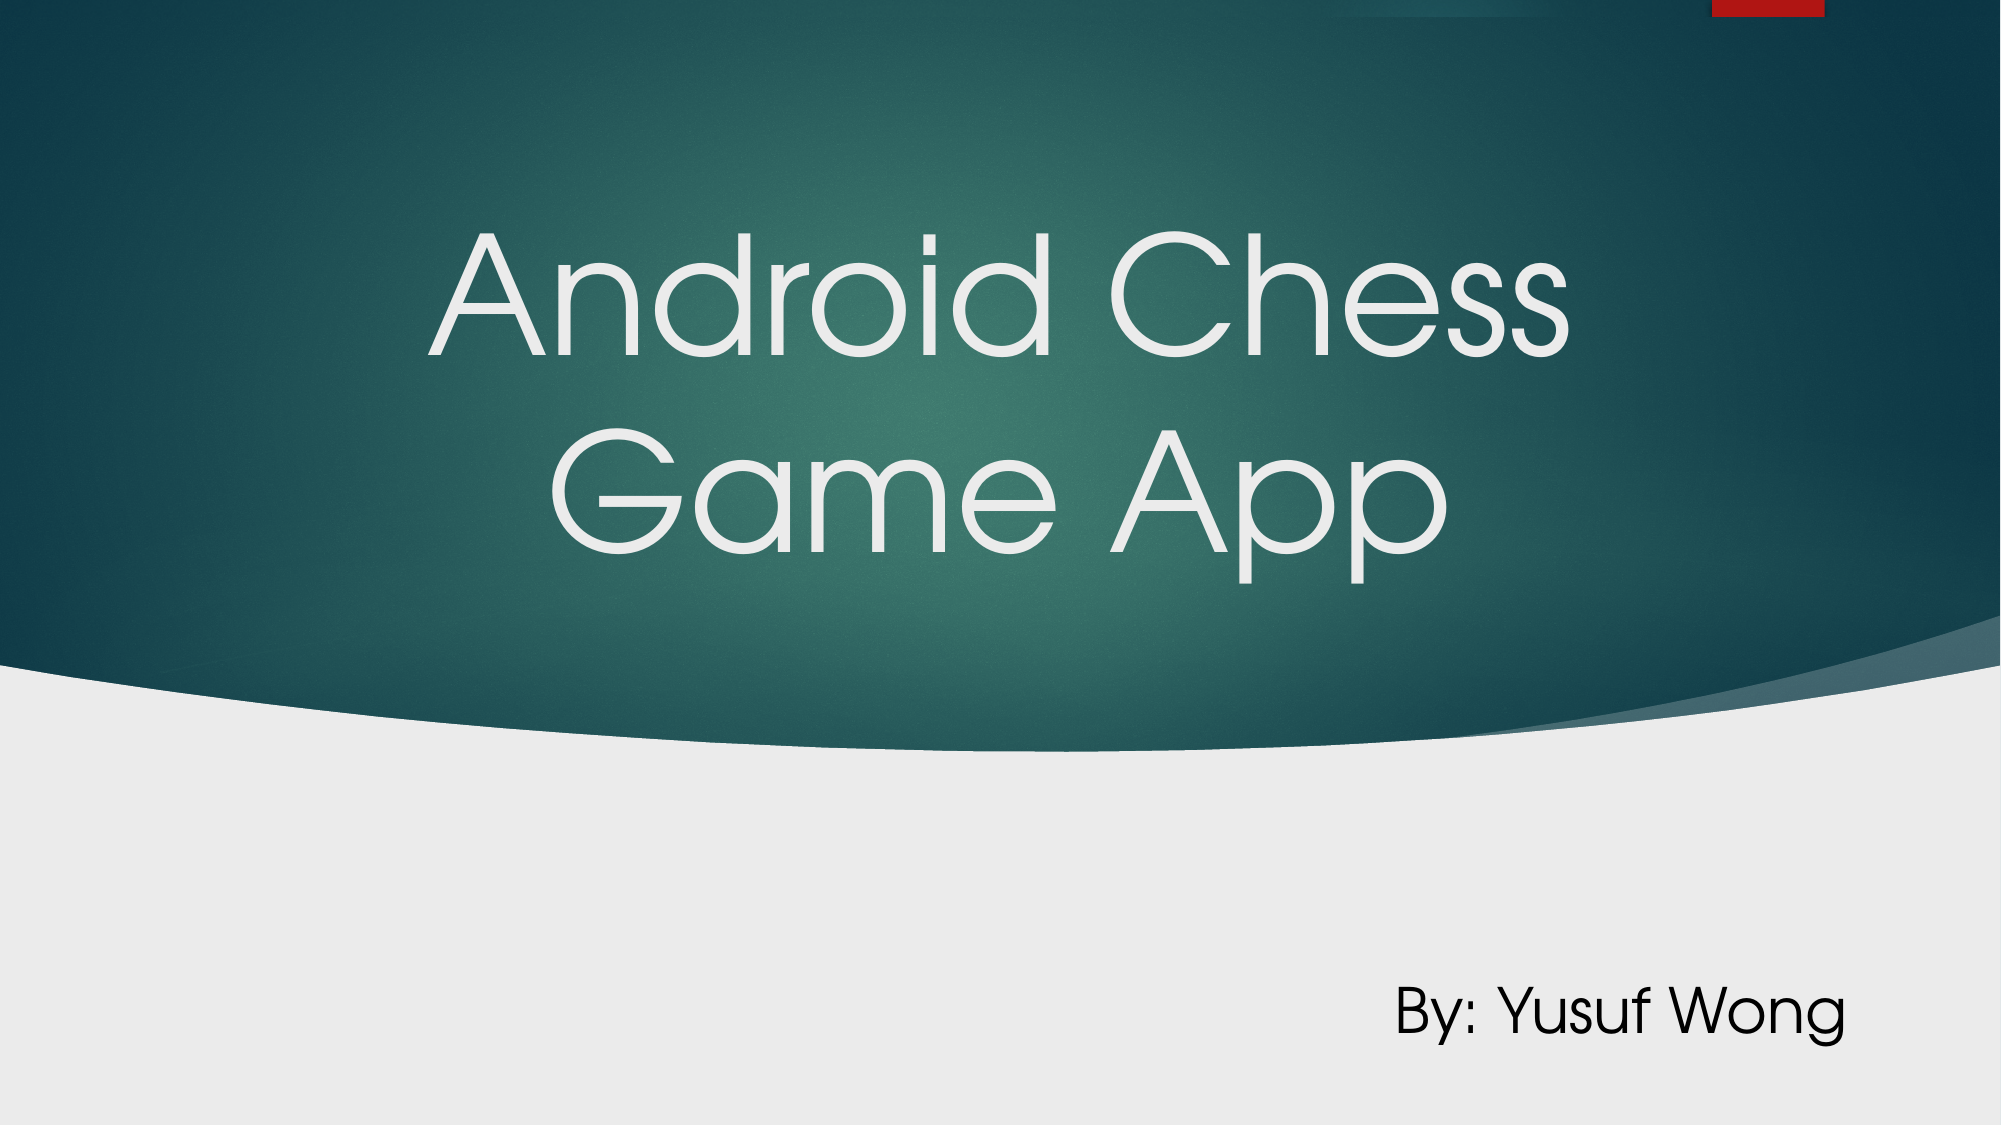

# Android Chess Game App

By: Yusuf Wong